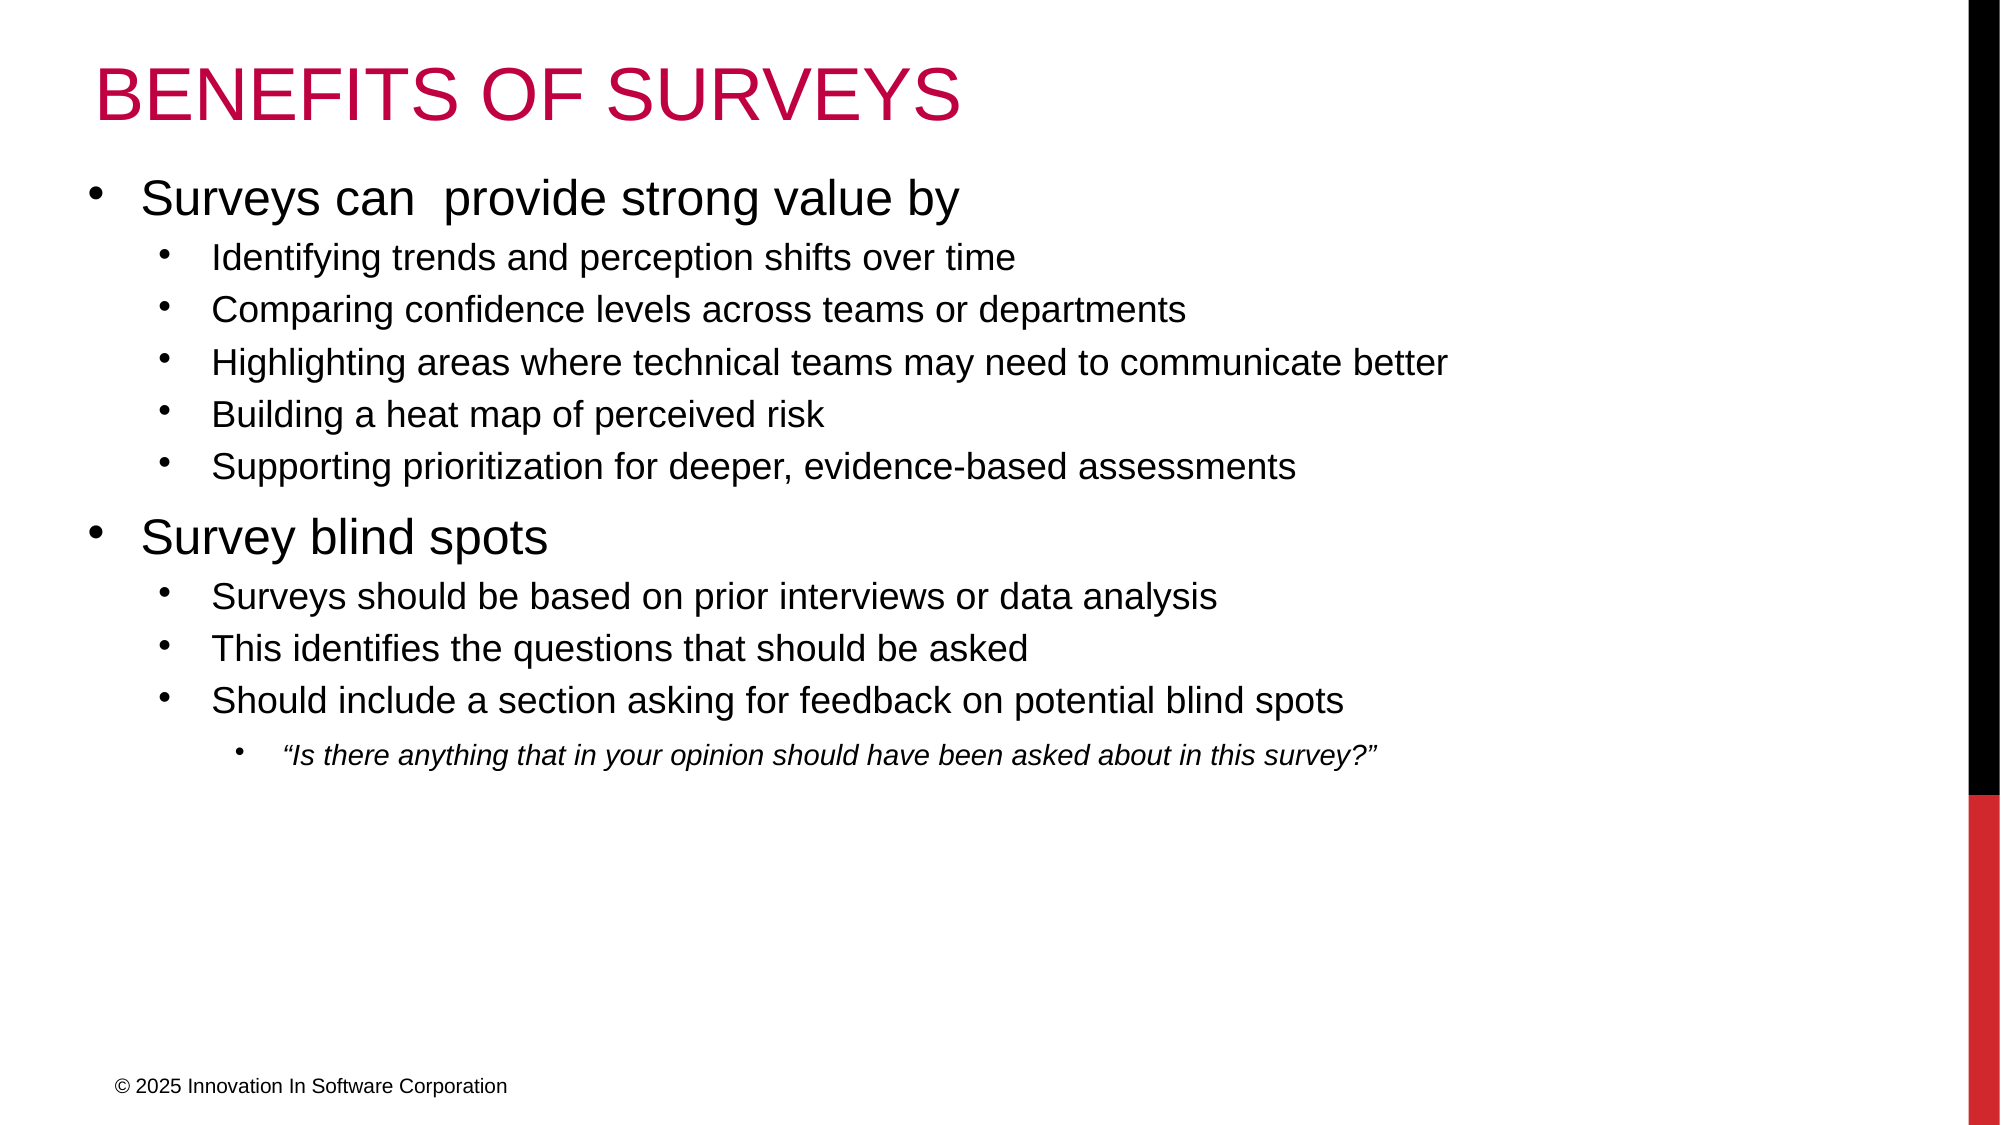

# Benefits of Surveys
Surveys can  provide strong value by
Identifying trends and perception shifts over time
Comparing confidence levels across teams or departments
Highlighting areas where technical teams may need to communicate better
Building a heat map of perceived risk
Supporting prioritization for deeper, evidence-based assessments
Survey blind spots
Surveys should be based on prior interviews or data analysis
This identifies the questions that should be asked
Should include a section asking for feedback on potential blind spots
“Is there anything that in your opinion should have been asked about in this survey?”
© 2025 Innovation In Software Corporation